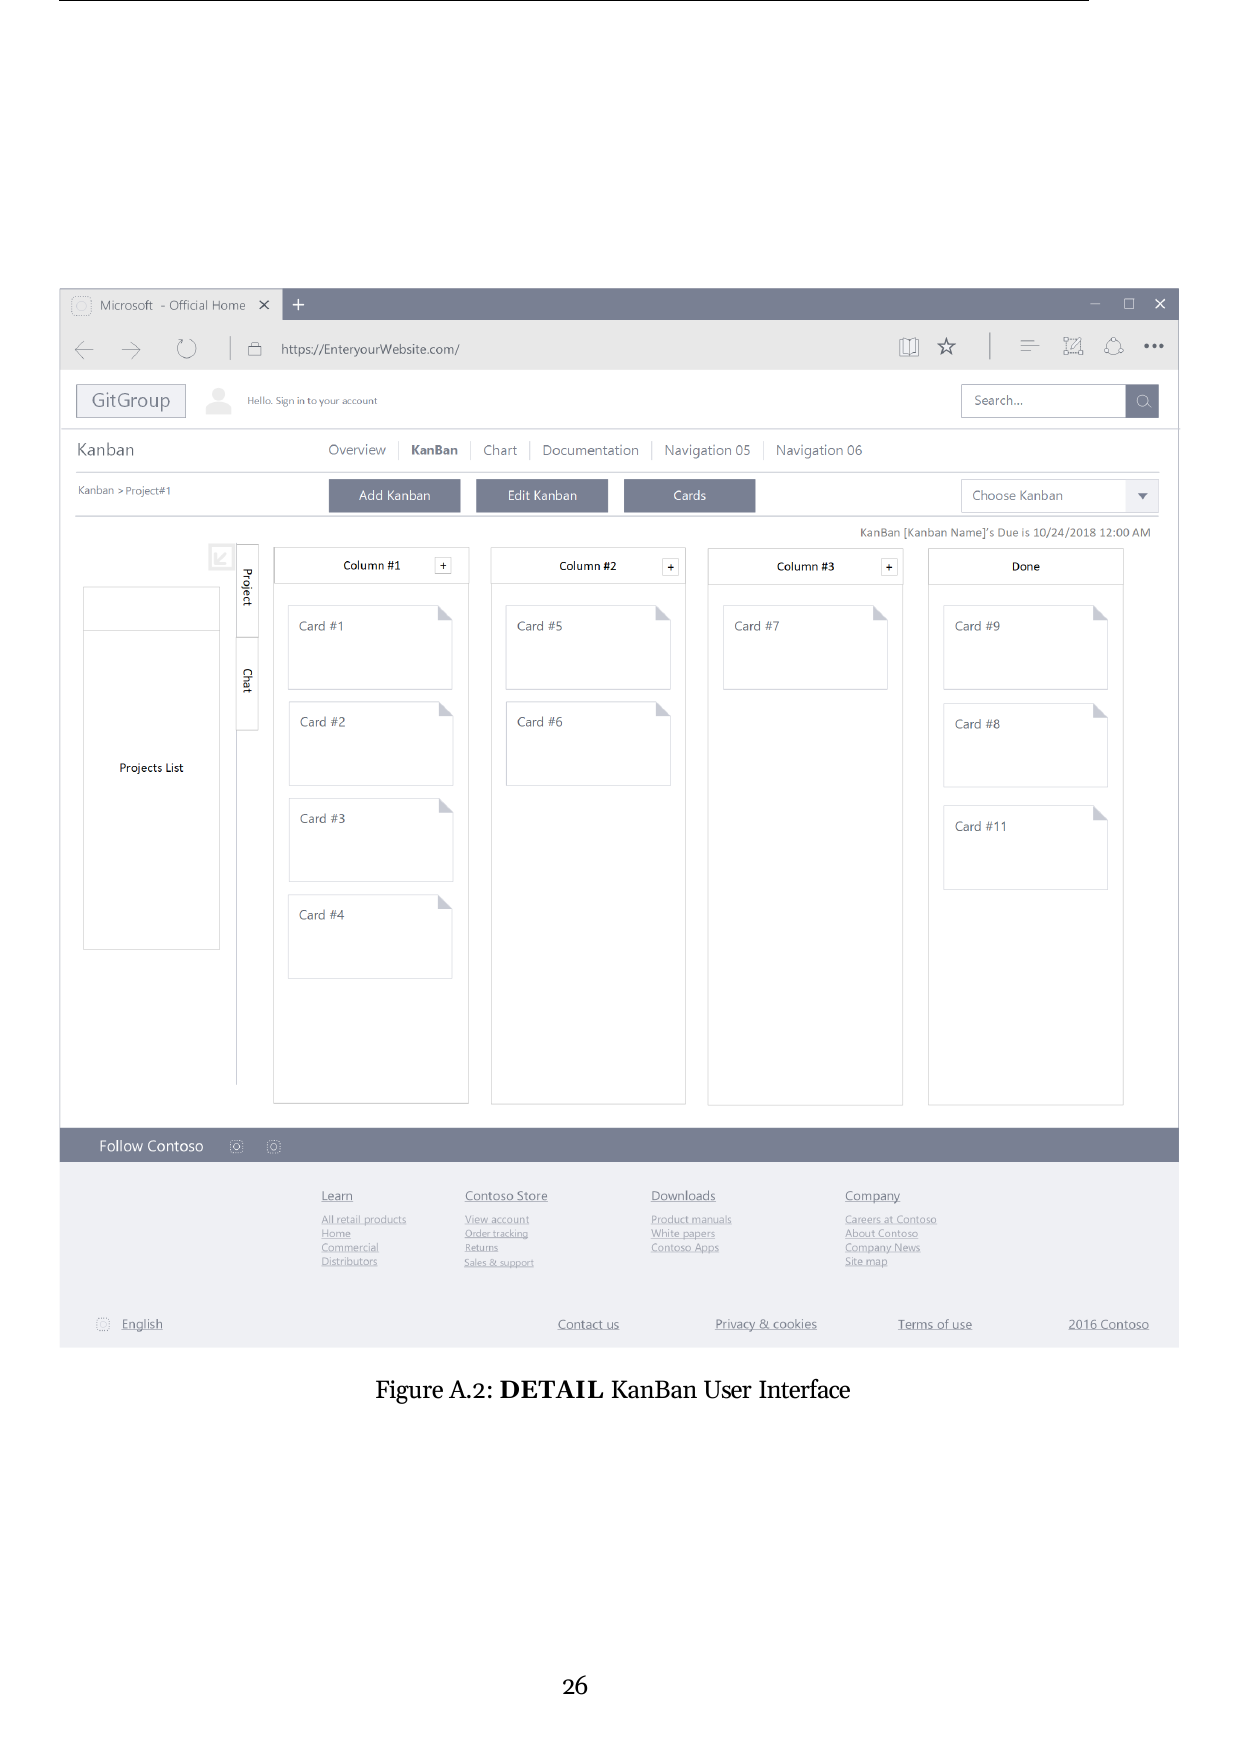

Figure A.2: DETAIL KanBan User Interface
26